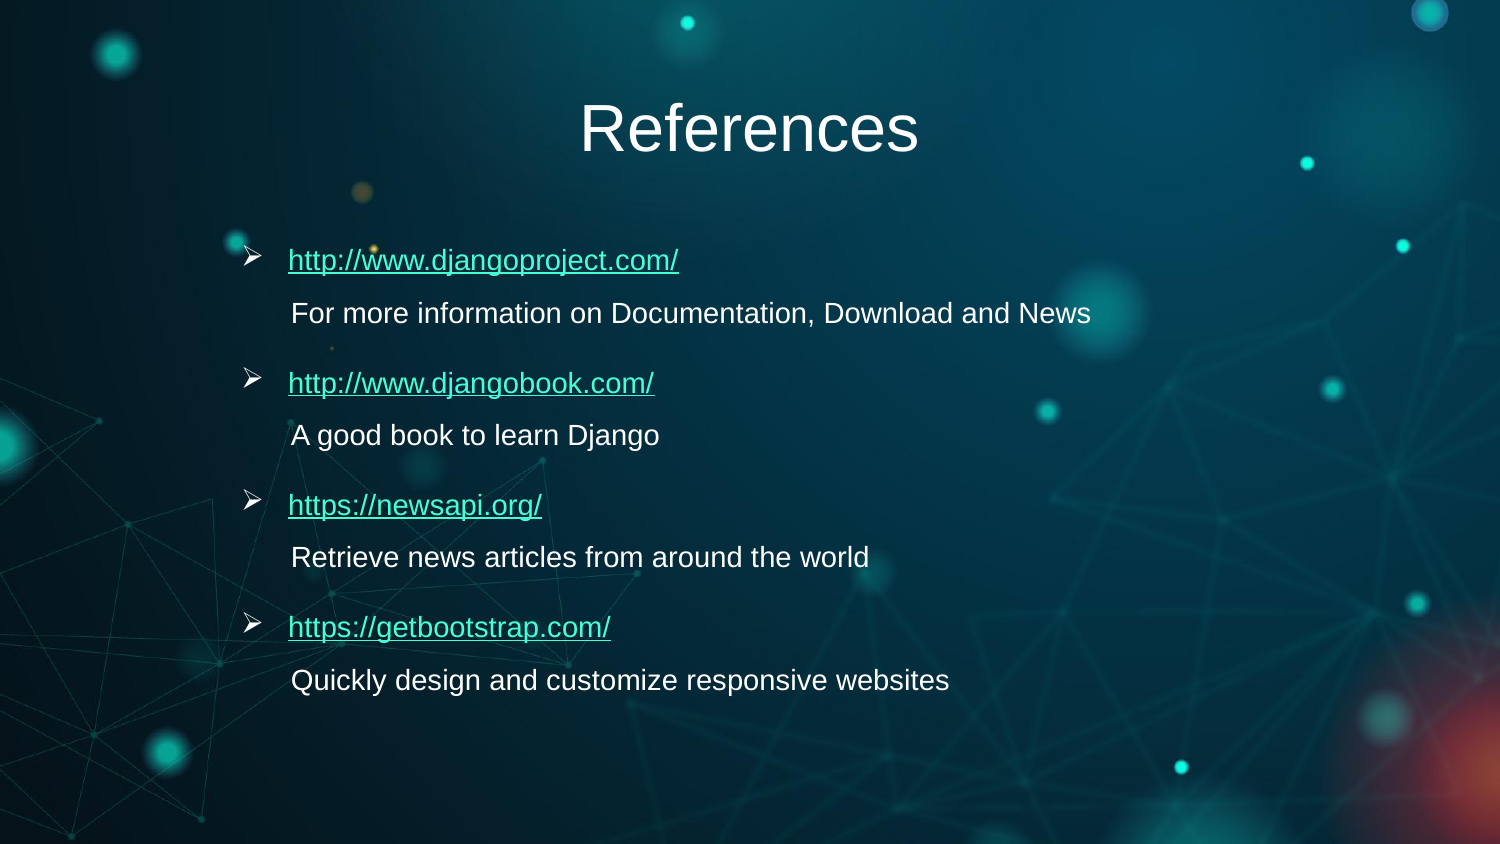

# References
http://www.djangoproject.com/
      For more information on Documentation, Download and News
http://www.djangobook.com/
      A good book to learn Django
https://newsapi.org/
      Retrieve news articles from around the world
https://getbootstrap.com/
      Quickly design and customize responsive websites